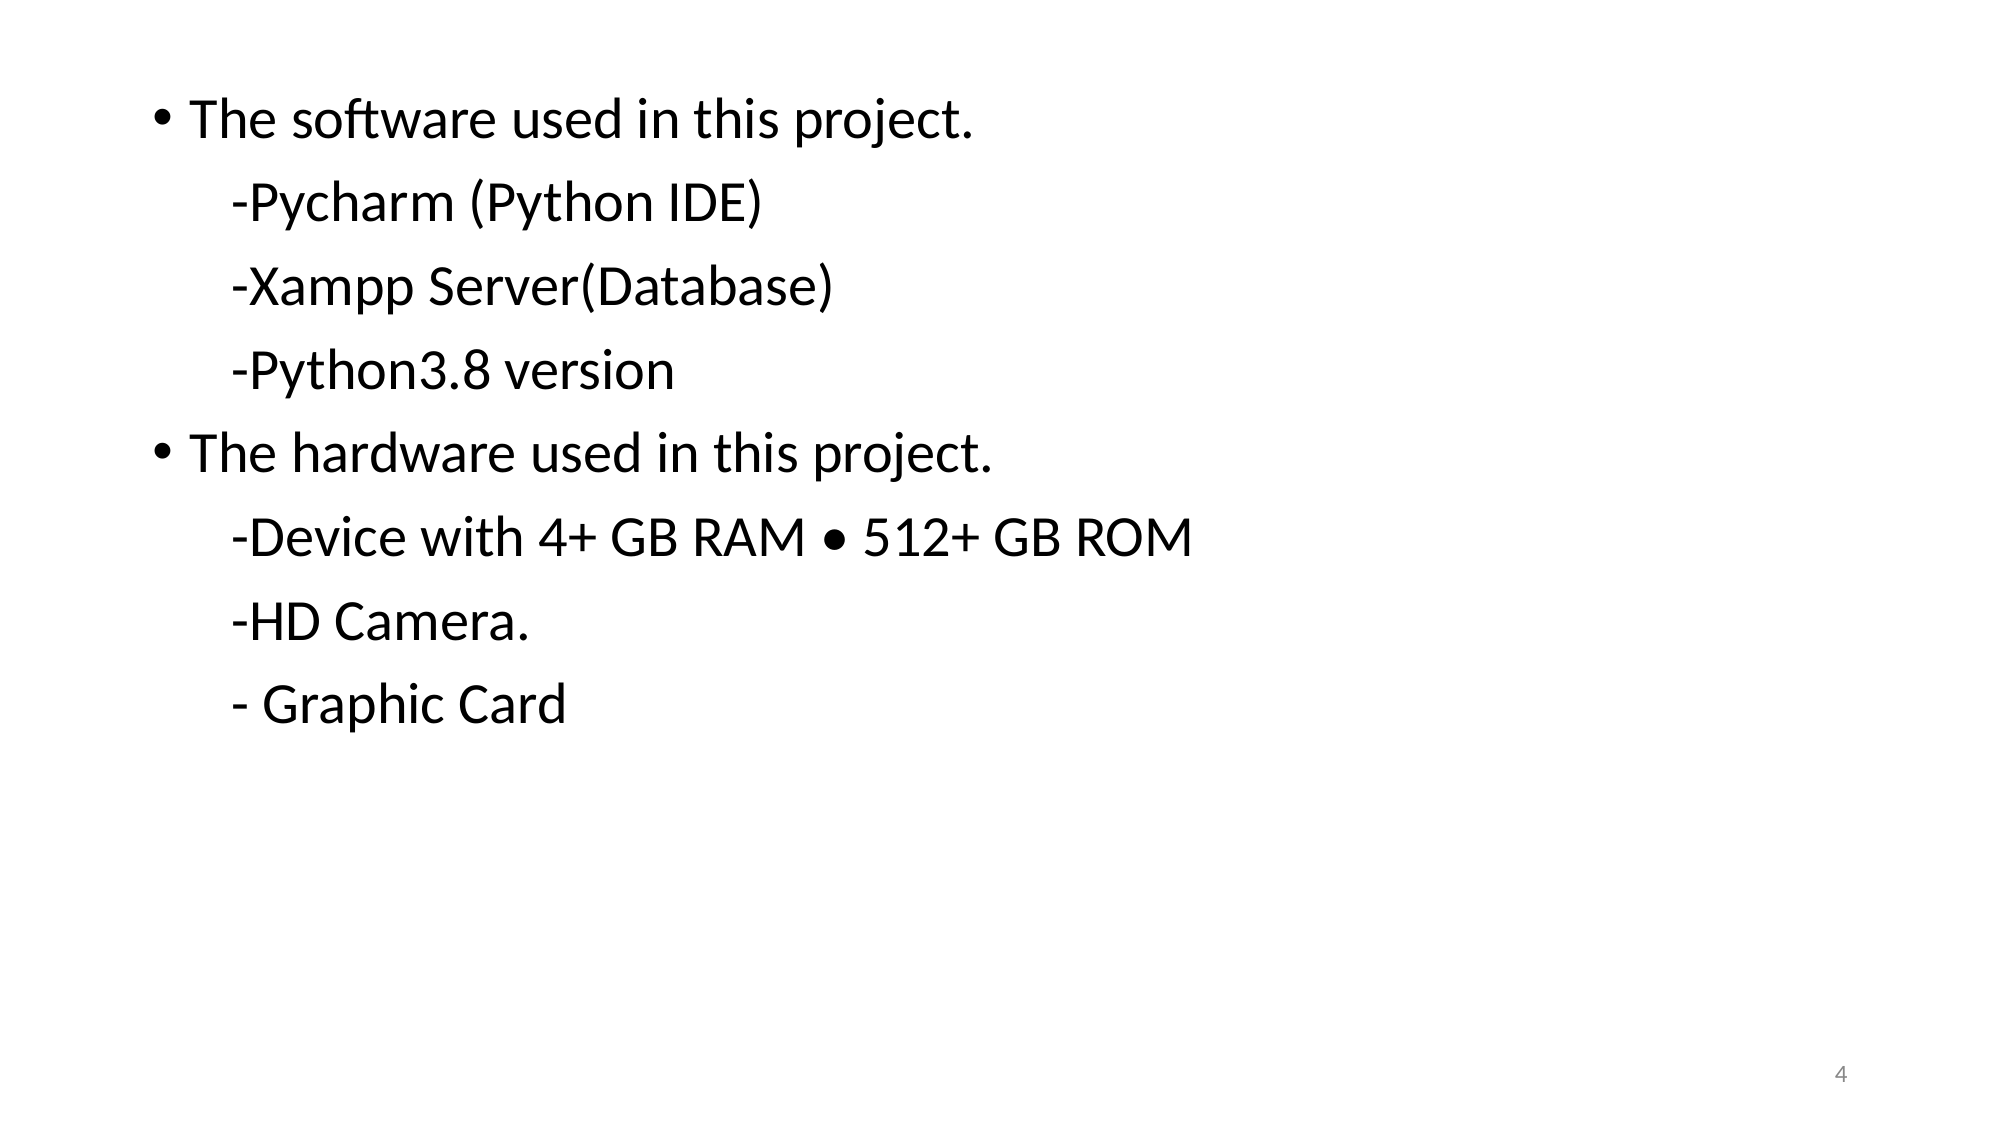

The software used in this project.
      -Pycharm (Python IDE)
      -Xampp Server(Database)
      -Python3.8 version
The hardware used in this project.
      -Device with 4+ GB RAM • 512+ GB ROM
      -HD Camera.
      - Graphic Card

4